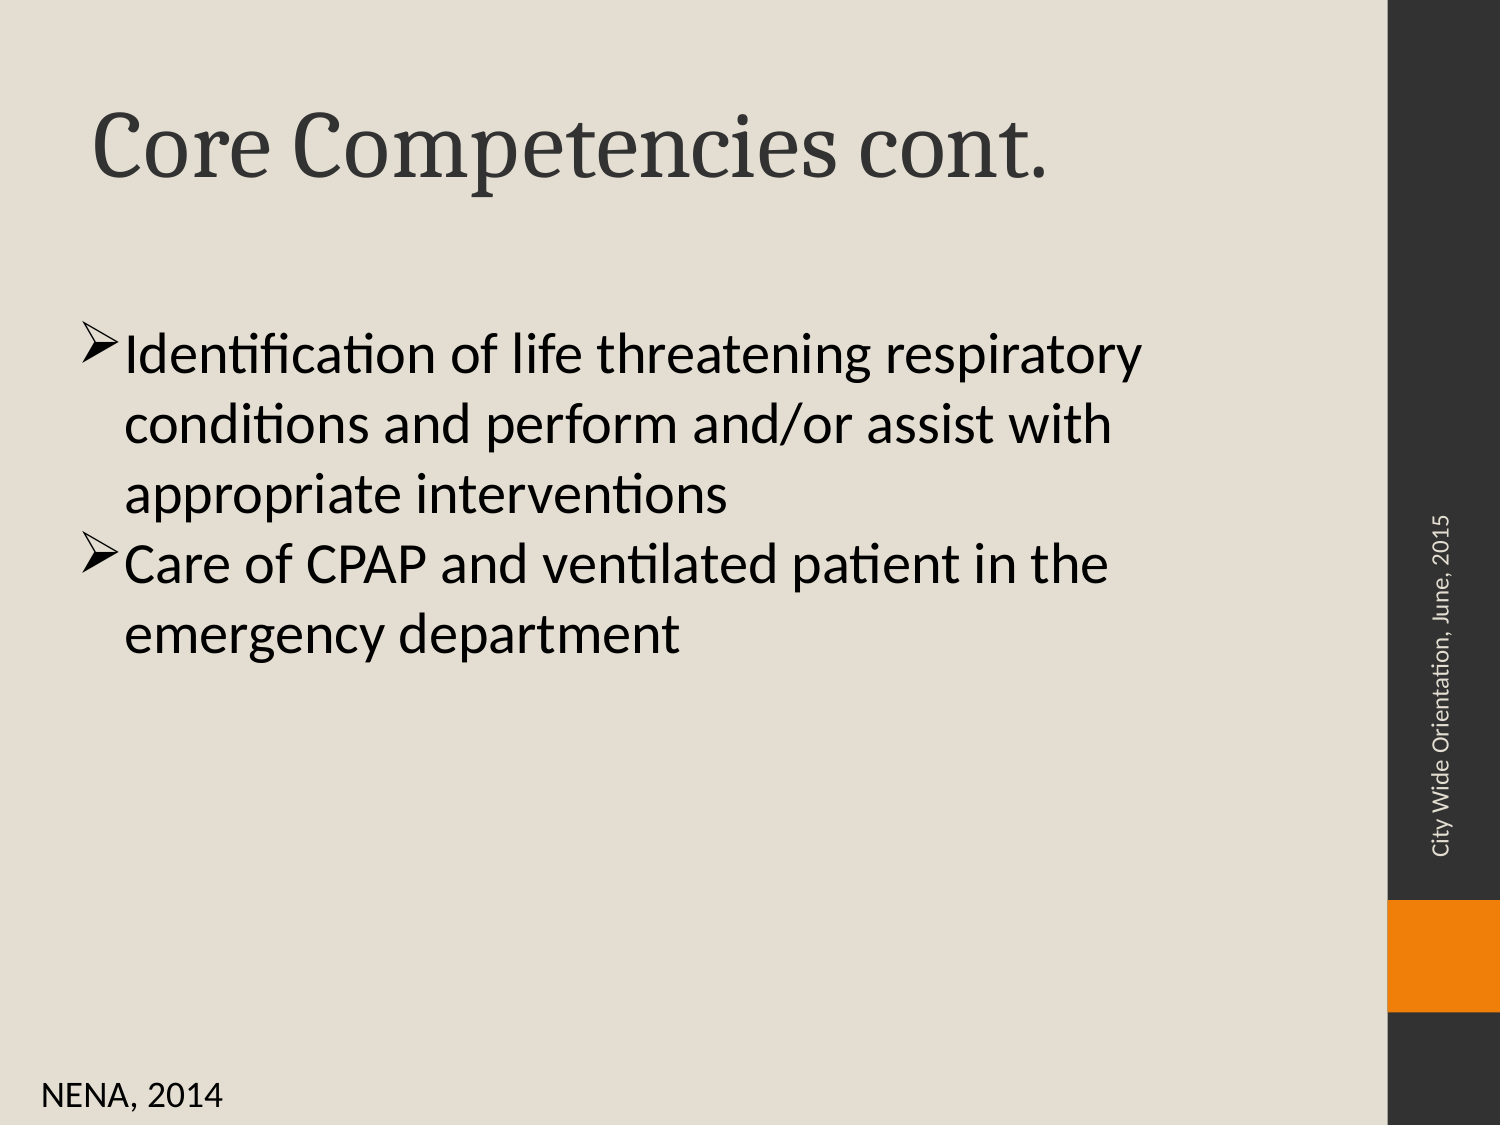

# Core Competencies cont.

Identification of life threatening respiratory conditions and perform and/or assist with appropriate interventions
Care of CPAP and ventilated patient in the emergency department
City Wide Orientation, June, 2015
NENA, 2014